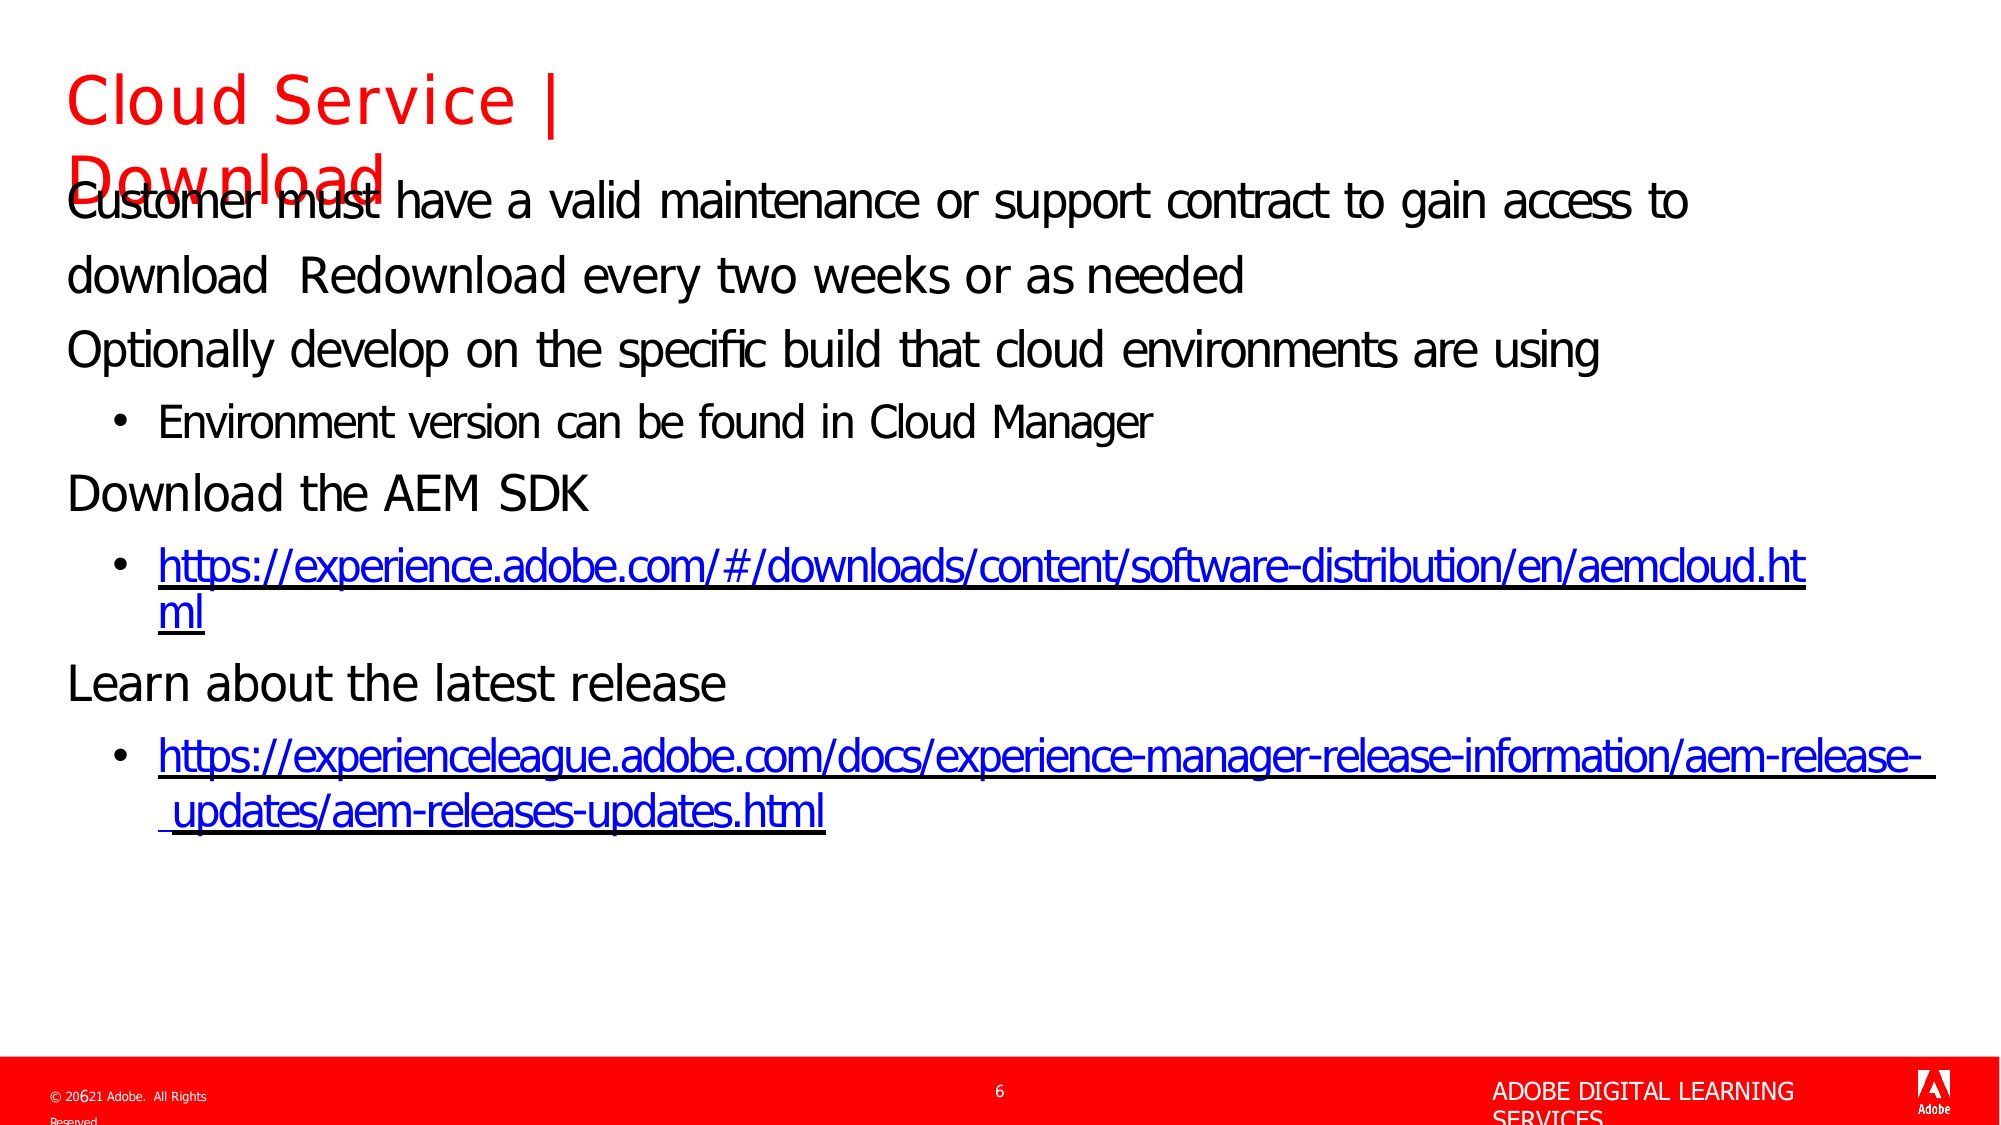

# Cloud Service | Download
Customer must have a valid maintenance or support contract to gain access to download  Redownload every two weeks or as needed
Optionally develop on the specific build that cloud environments are using
Environment version can be found in Cloud Manager
Download the AEM SDK
https://experience.adobe.com/#/downloads/content/software-distribution/en/aemcloud.html
Learn about the latest release
https://experienceleague.adobe.com/docs/experience-manager-release-information/aem-release-  updates/aem-releases-updates.html
ADOBE DIGITAL LEARNING SERVICES
© 20621 Adobe. All Rights Reserved
6